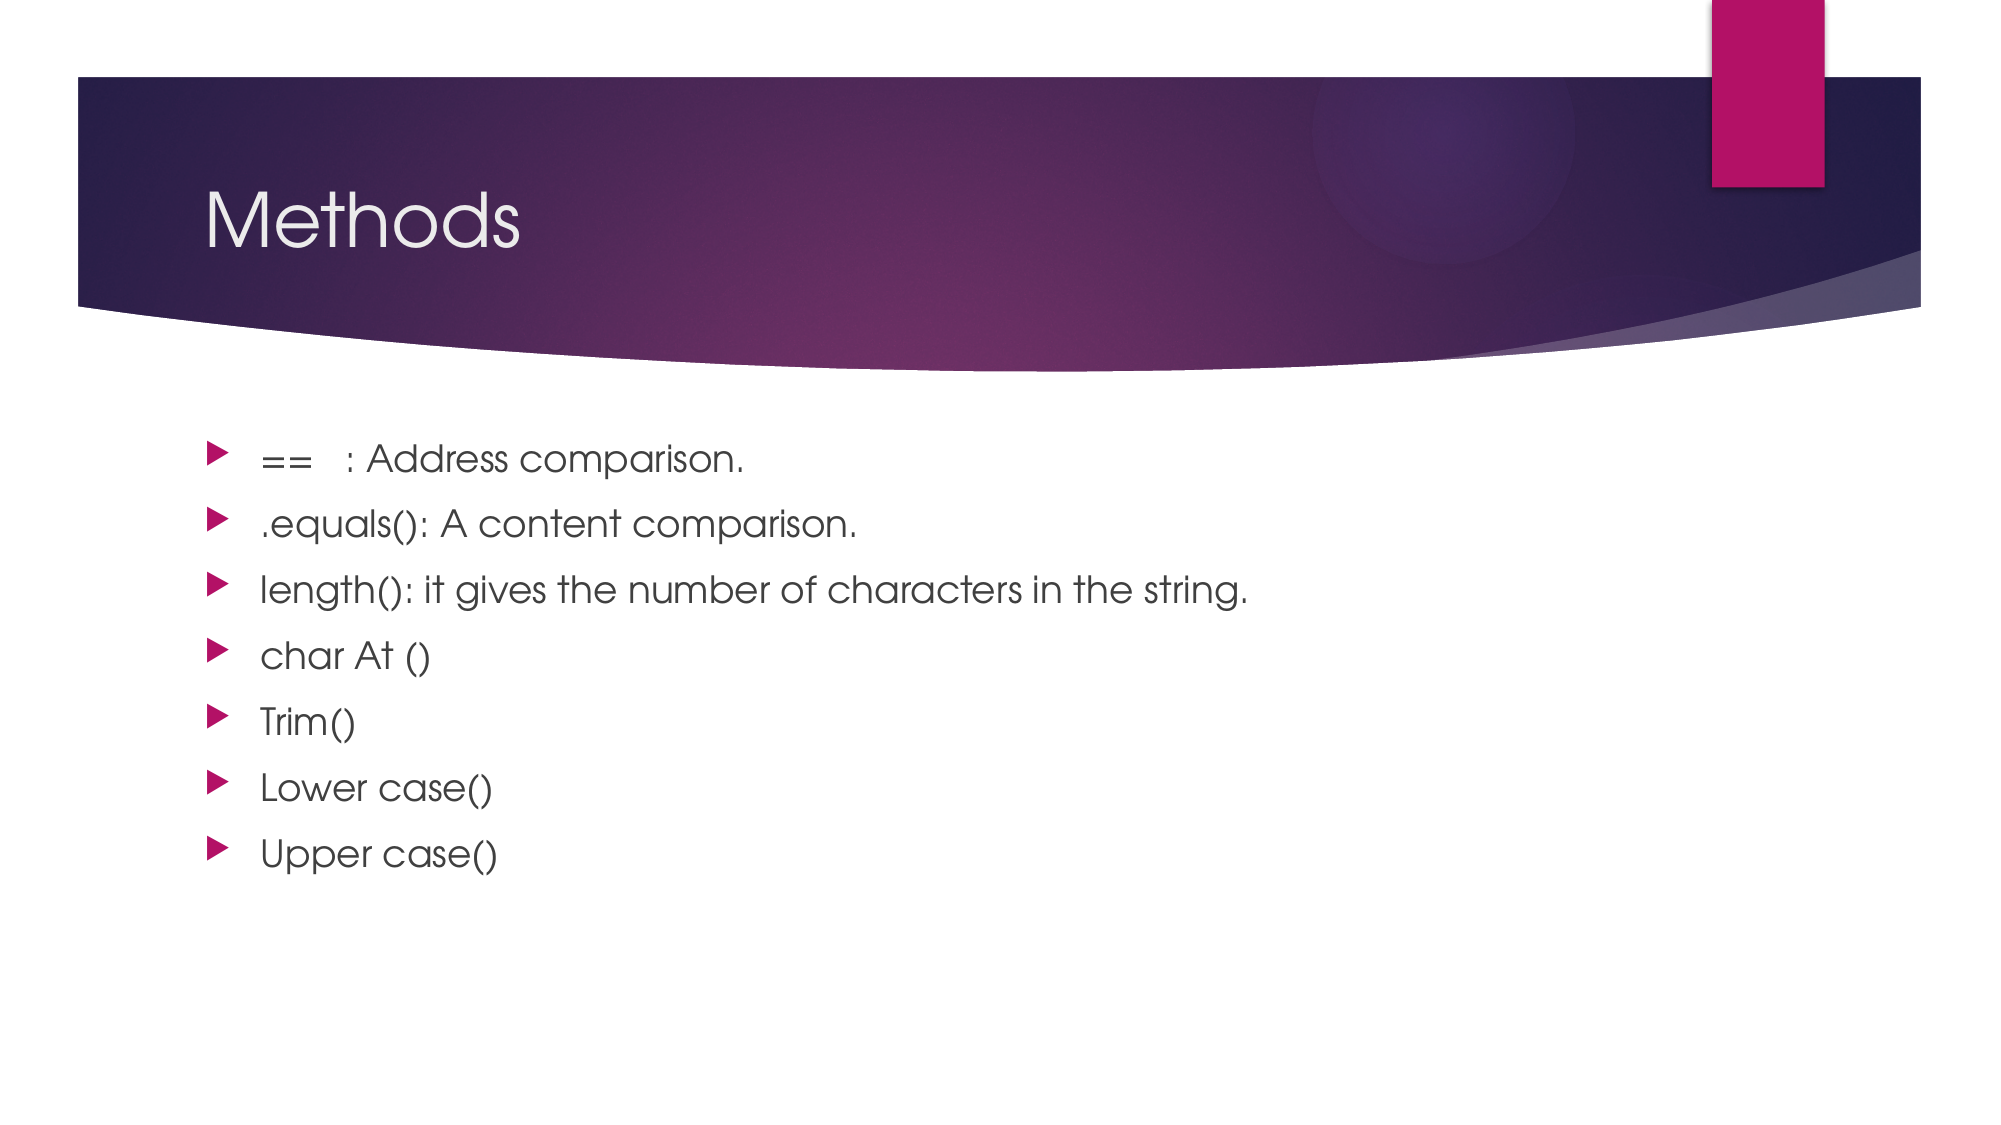

# Methods
==   : Address comparison.
.equals(): A content comparison.
length(): it gives the number of characters in the string.
char At ()
Trim()
Lower case()
Upper case()